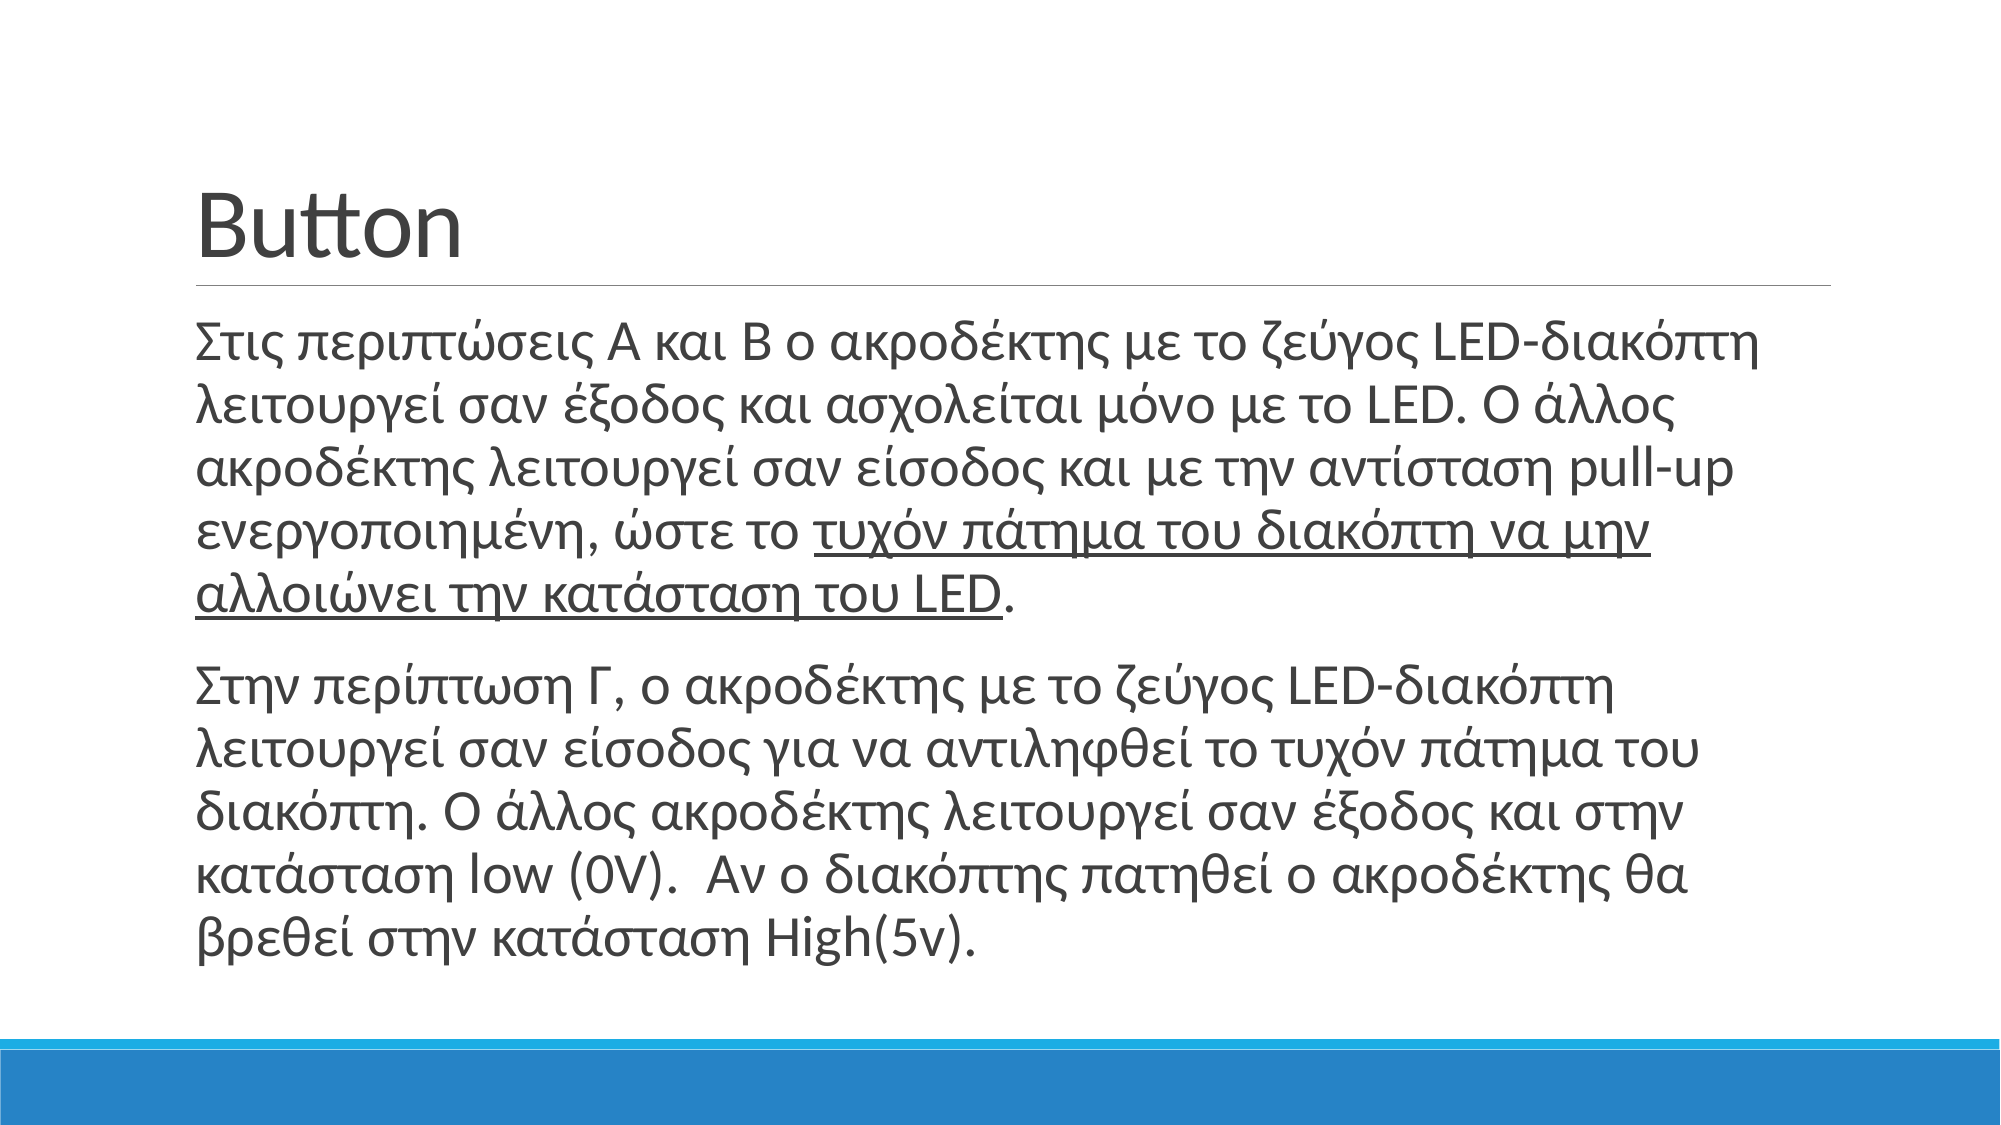

# Button
Στις περιπτώσεις Α και Β ο ακροδέκτης με το ζεύγος LED-διακόπτη λειτουργεί σαν έξοδος και ασχολείται μόνο με το LED. Ο άλλος ακροδέκτης λειτουργεί σαν είσοδος και με την αντίσταση pull-up ενεργοποιημένη, ώστε το τυχόν πάτημα του διακόπτη να μην αλλοιώνει την κατάσταση του LED.
Στην περίπτωση Γ, ο ακροδέκτης με το ζεύγος LED-διακόπτη λειτουργεί σαν είσοδος για να αντιληφθεί το τυχόν πάτημα του διακόπτη. Ο άλλος ακροδέκτης λειτουργεί σαν έξοδος και στην κατάσταση low (0V).  Αν ο διακόπτης πατηθεί ο ακροδέκτης θα βρεθεί στην κατάσταση High(5v).